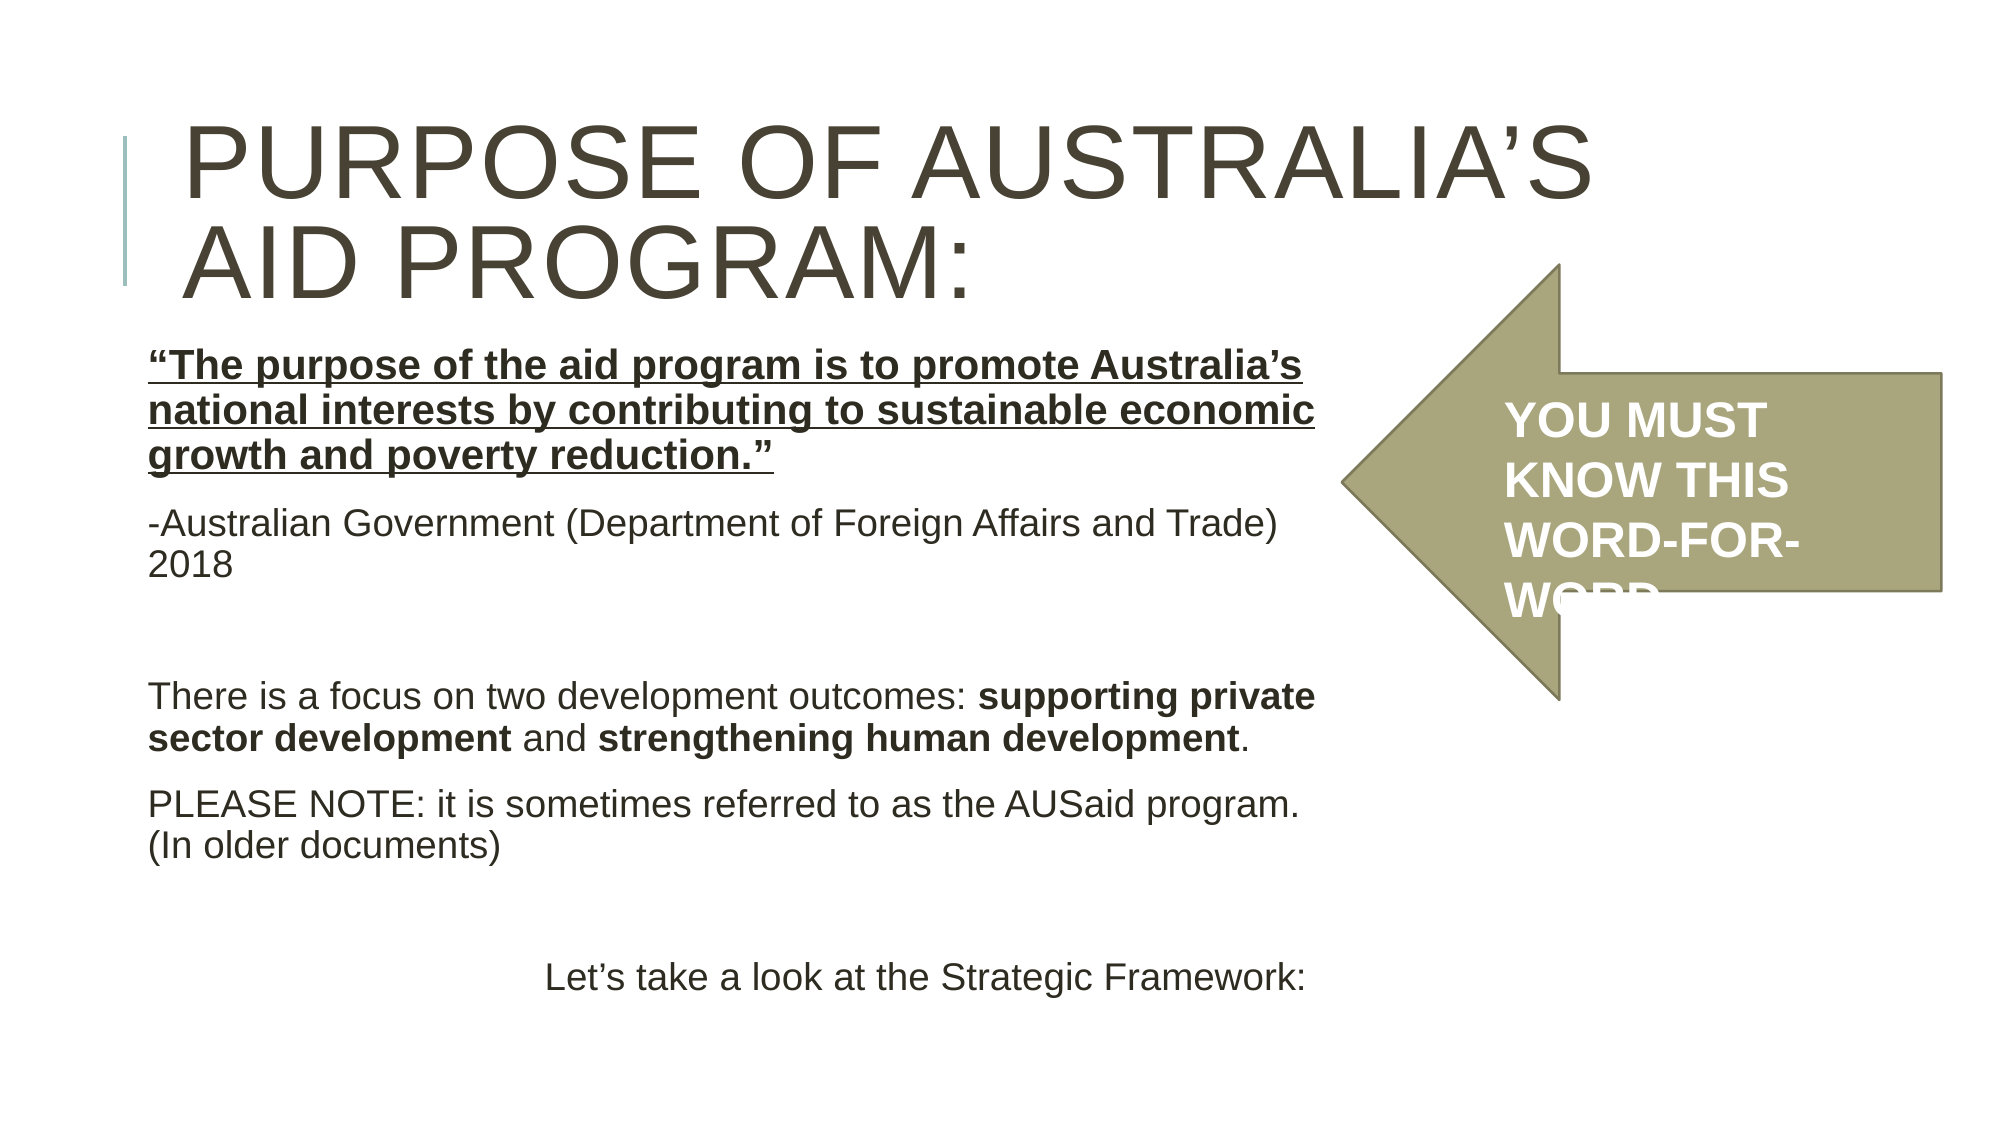

# Purpose of Australia’s aid program:

“The purpose of the aid program is to promote Australia’s national interests by contributing to sustainable economic growth and poverty reduction.”
-Australian Government (Department of Foreign Affairs and Trade) 2018

There is a focus on two development outcomes: supporting private sector development and strengthening human development.
PLEASE NOTE: it is sometimes referred to as the AUSaid program. (In older documents)

Let’s take a look at the Strategic Framework:
YOU MUST KNOW THIS WORD-FOR- WORD